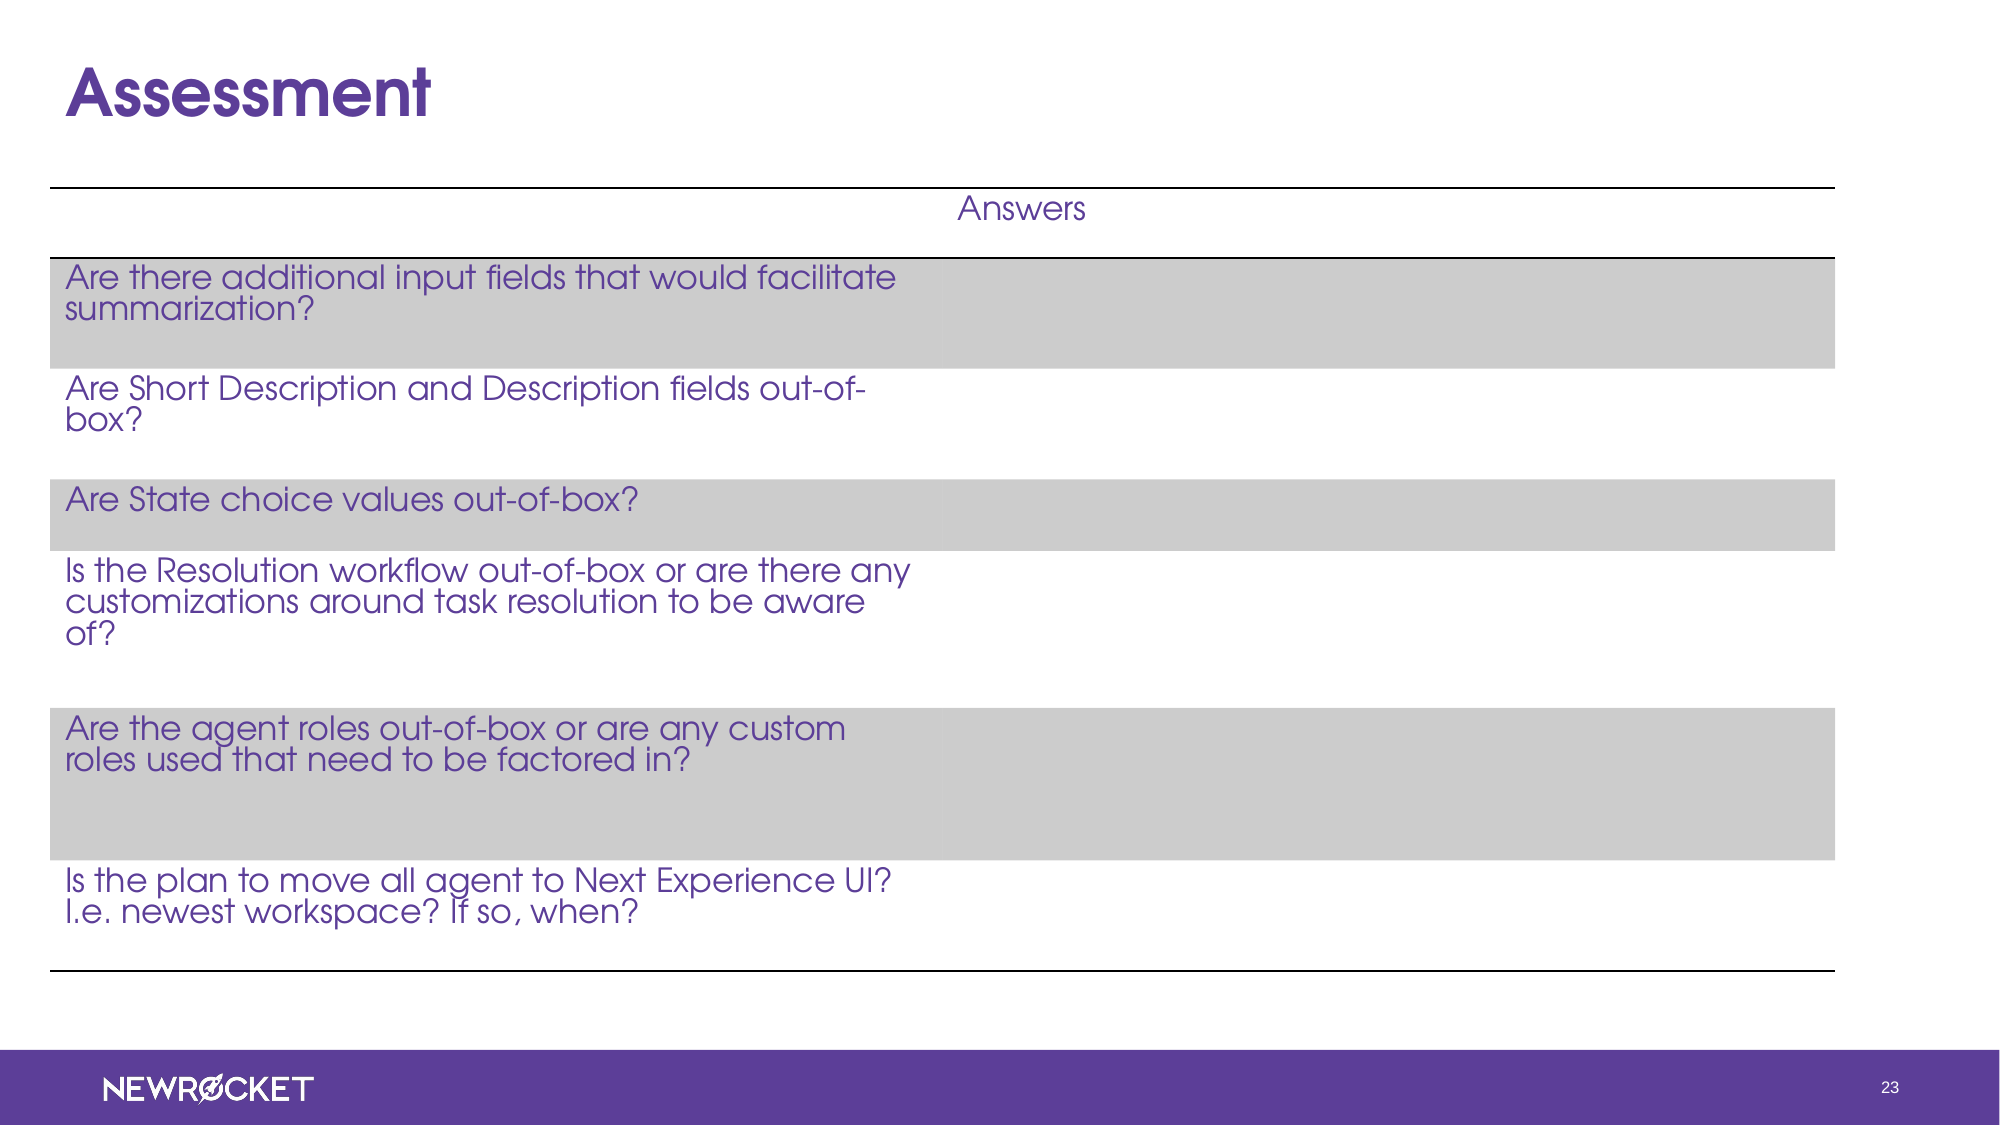

Assessment
|  | Answers |
| --- | --- |
| Are there additional input fields that would facilitate summarization? |  |
| Are Short Description and Description fields out-of-box? |  |
| Are State choice values out-of-box? |  |
| Is the Resolution workflow out-of-box or are there any customizations around task resolution to be aware of? |  |
| Are the agent roles out-of-box or are any custom roles used that need to be factored in? |  |
| Is the plan to move all agent to Next Experience UI? I.e. newest workspace? If so, when? |  |